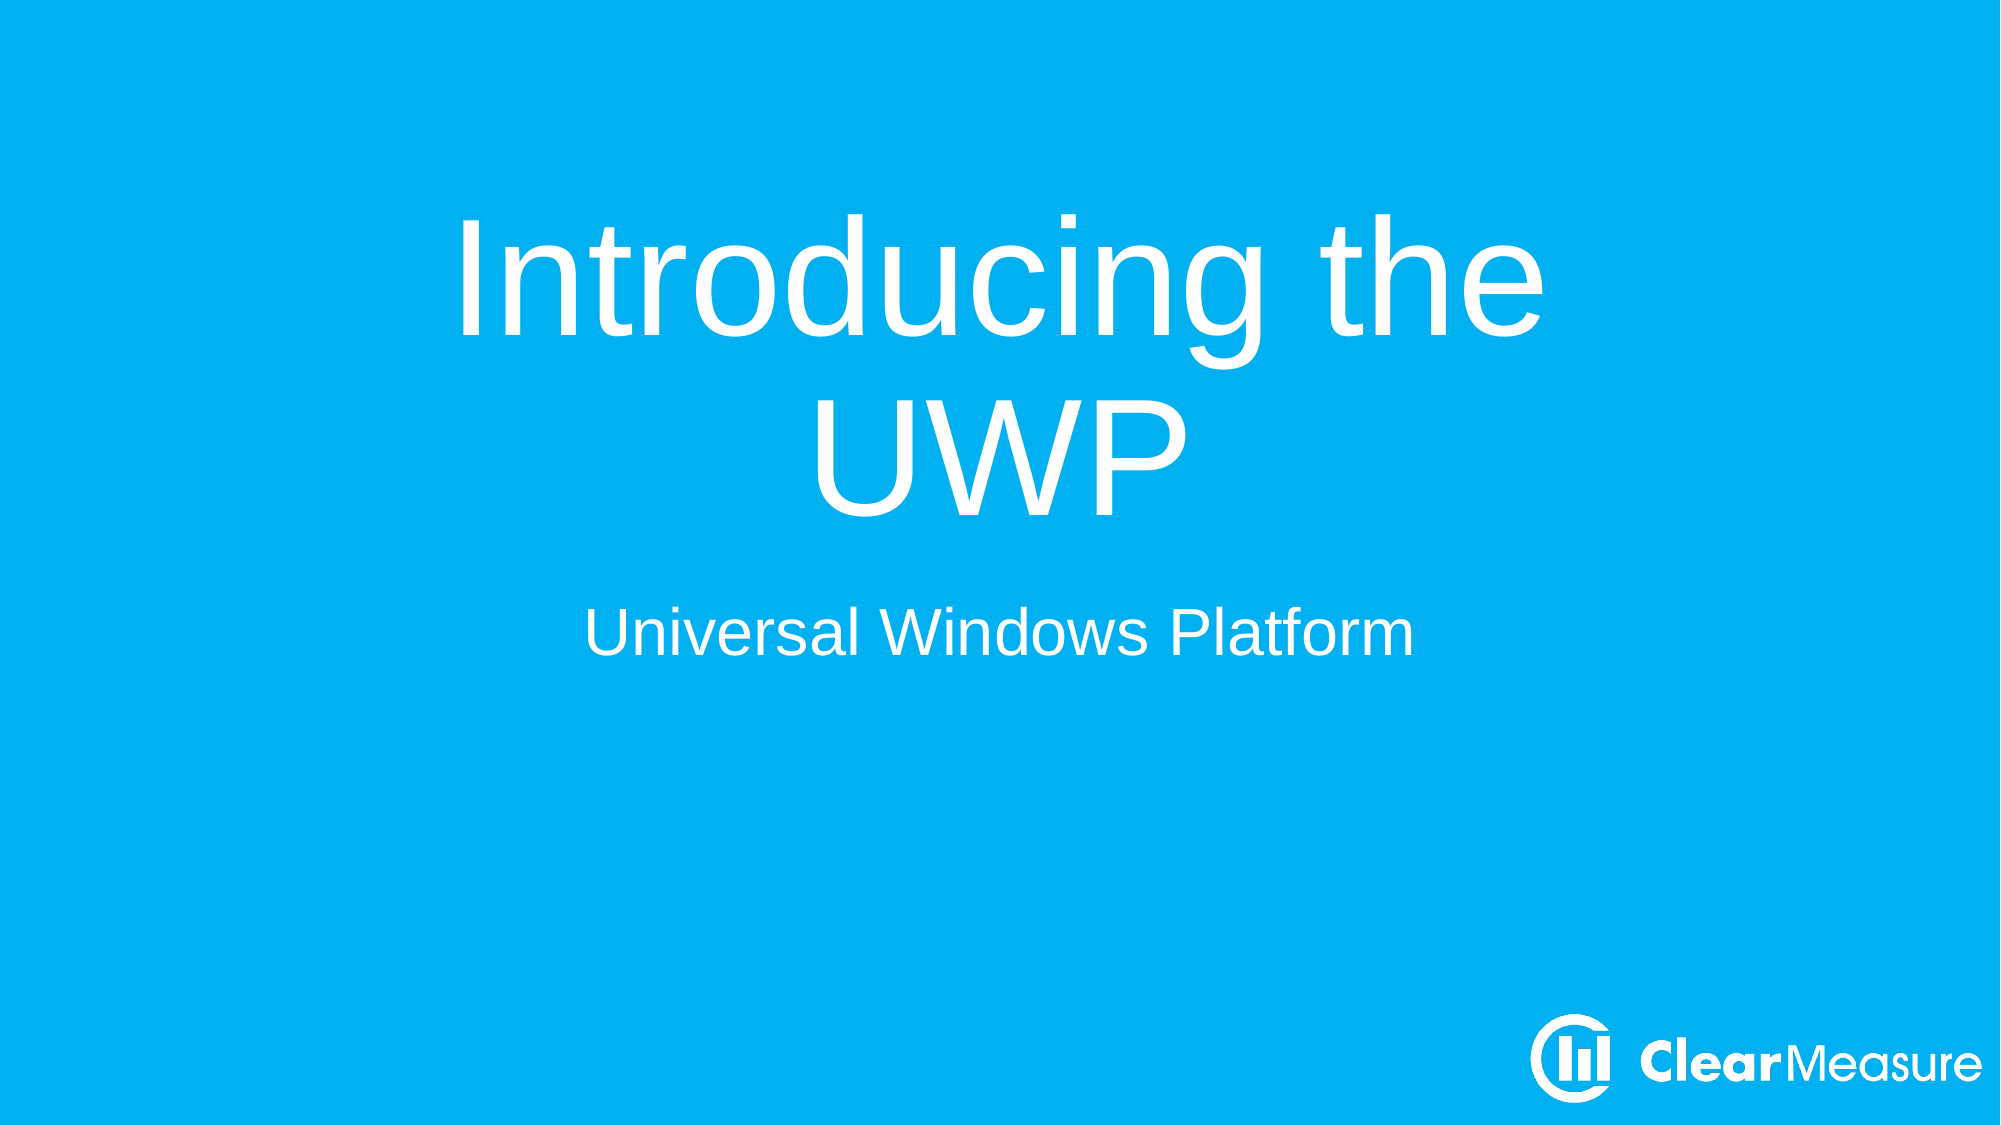

# Introducing the UWP
Universal Windows Platform